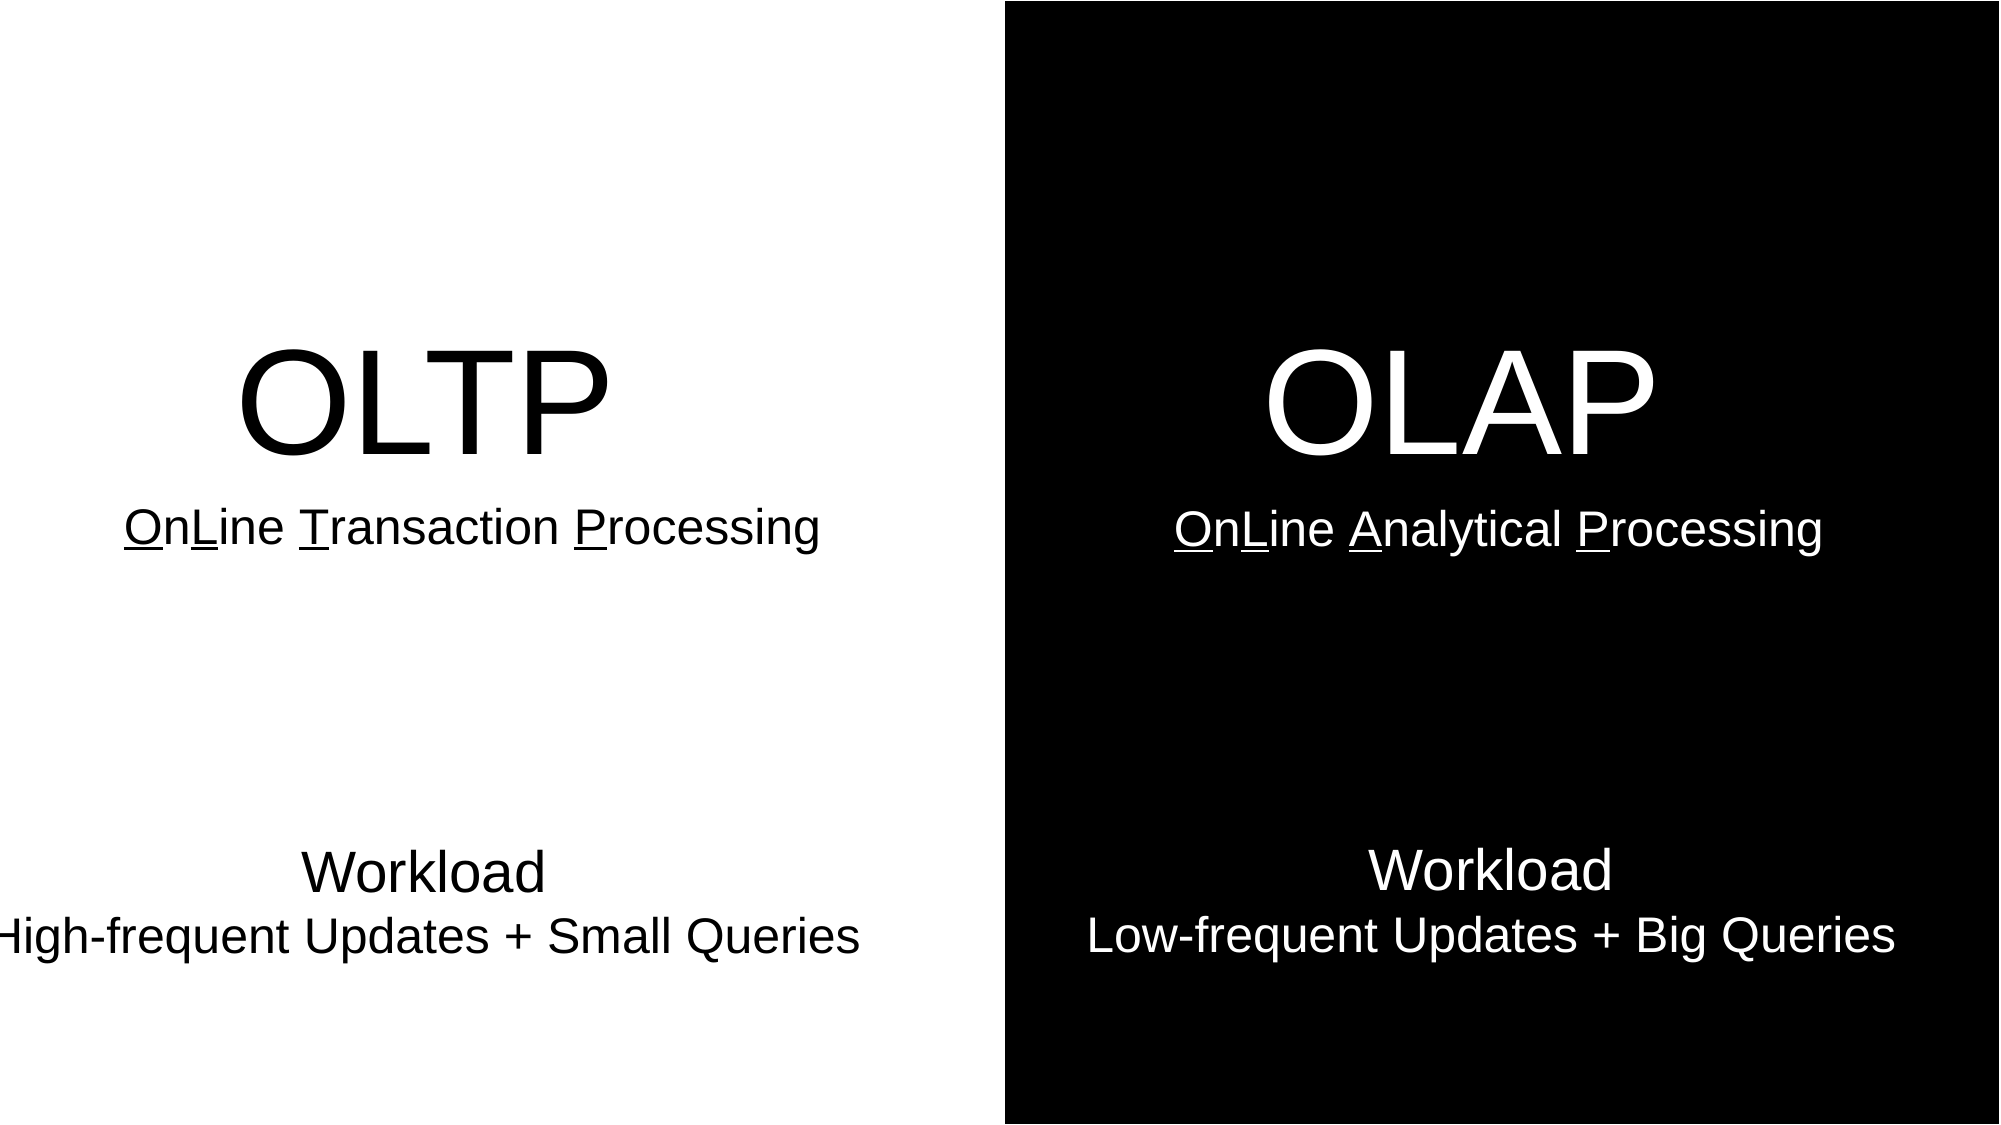

A

OLTP
OLAP
OnLine Transaction Processing
OnLine Analytical Processing
Workload
Low-frequent Updates + Big Queries
Workload
High-frequent Updates + Small Queries
Jiannan @ SFU
15